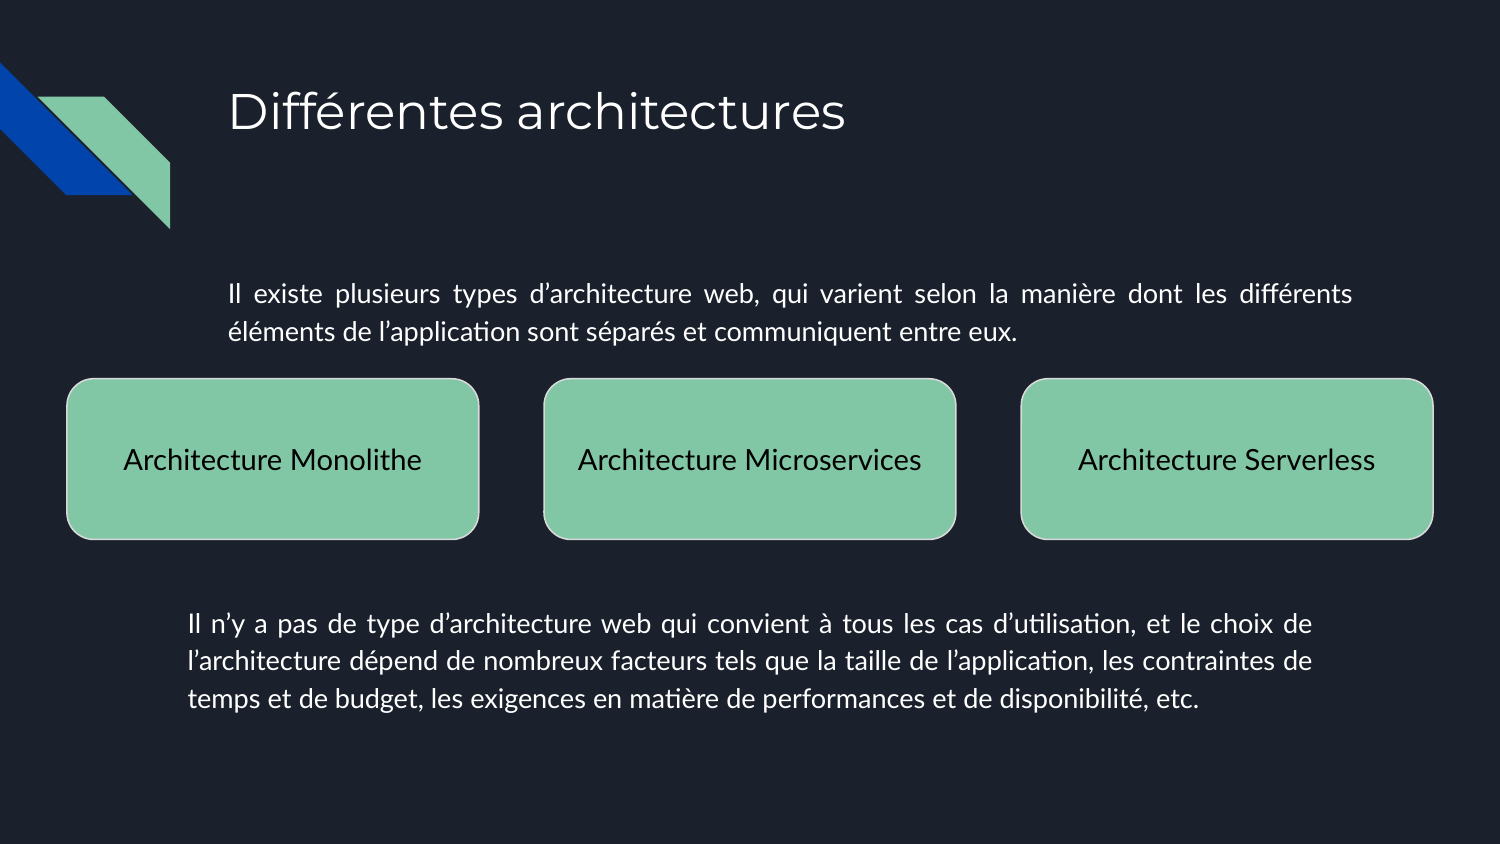

# Différentes architectures
Il existe plusieurs types d’architecture web, qui varient selon la manière dont les différents éléments de l’application sont séparés et communiquent entre eux.
Architecture Monolithe
Architecture Microservices
Architecture Serverless
Il n’y a pas de type d’architecture web qui convient à tous les cas d’utilisation, et le choix de l’architecture dépend de nombreux facteurs tels que la taille de l’application, les contraintes de temps et de budget, les exigences en matière de performances et de disponibilité, etc.